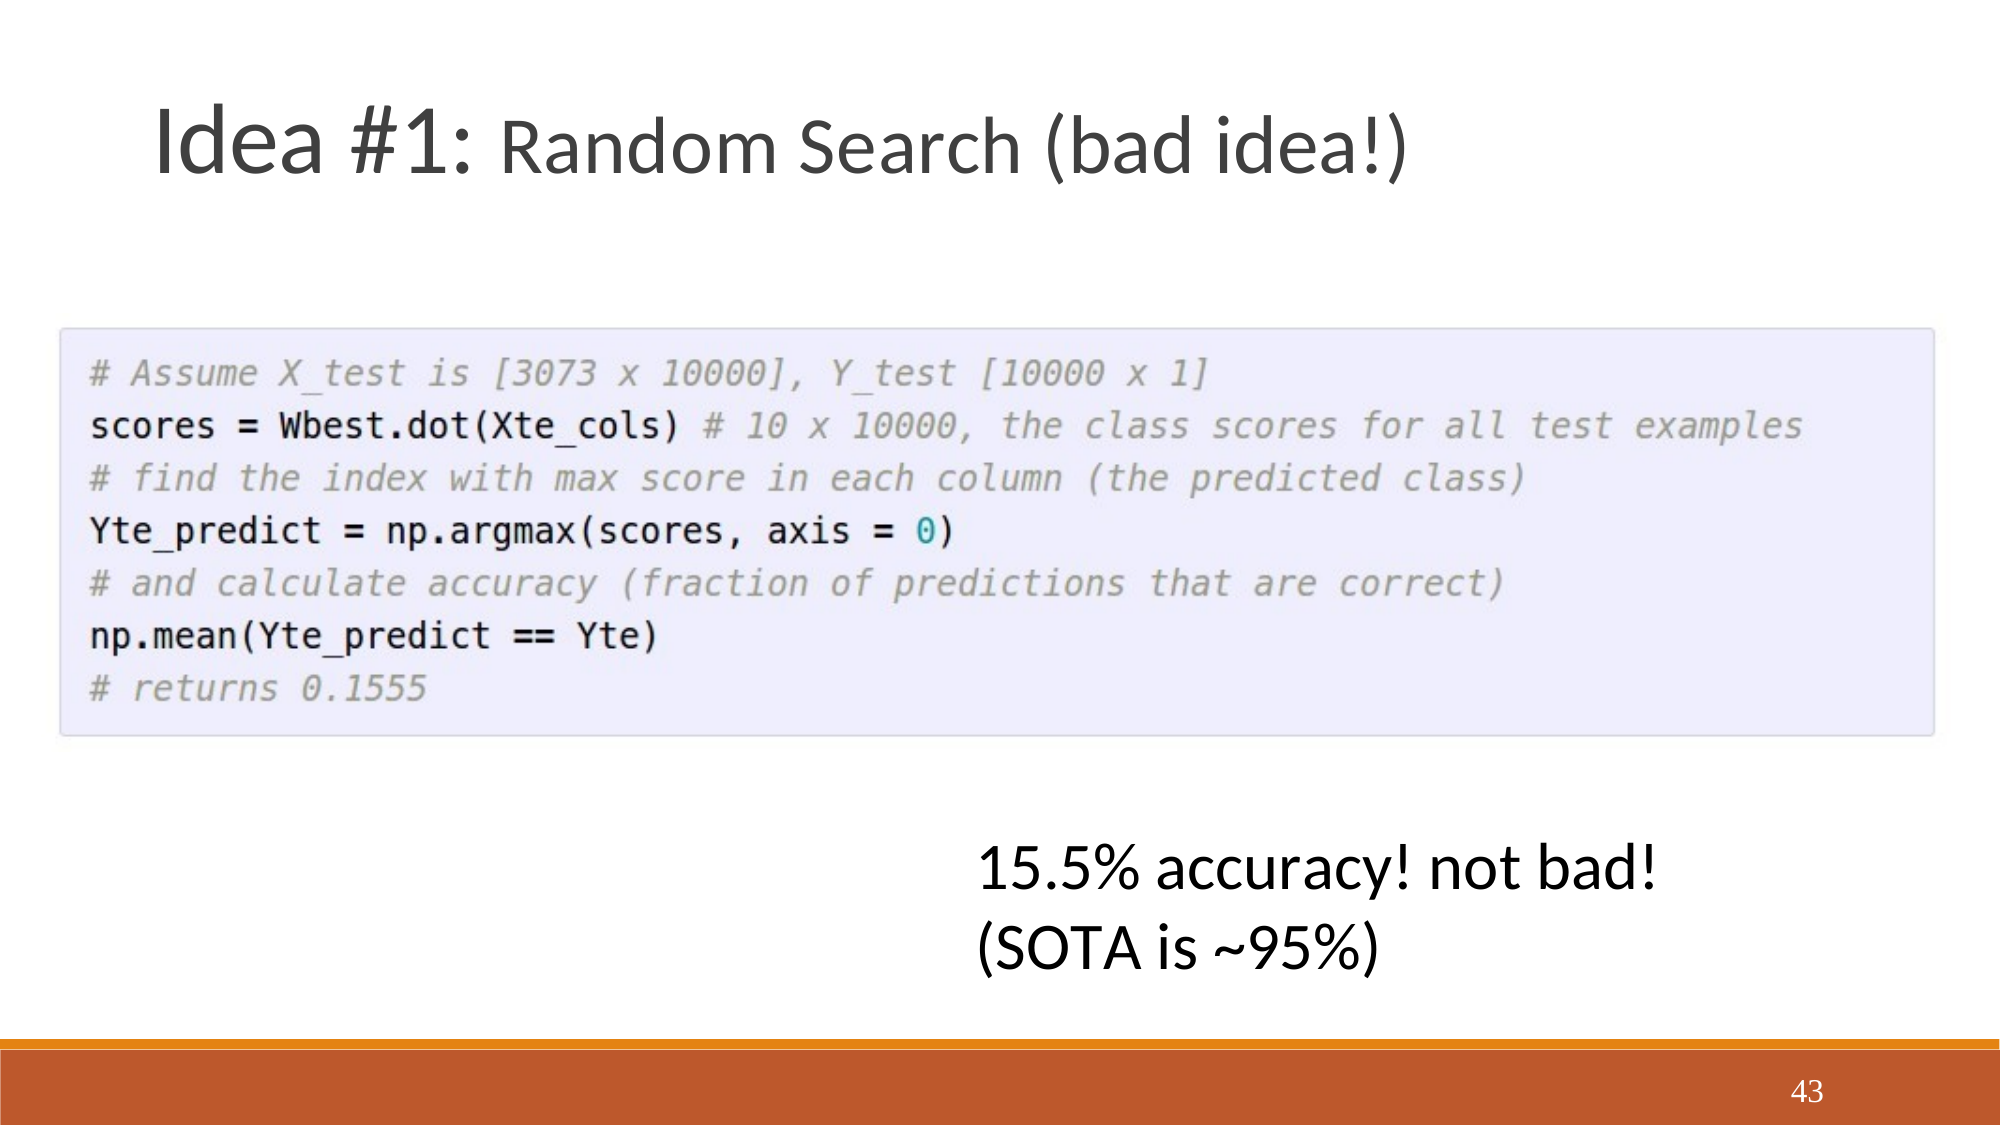

Idea #1: Random Search (bad idea!)

15.5% accuracy! not bad! (SOTA is ~95%)
43